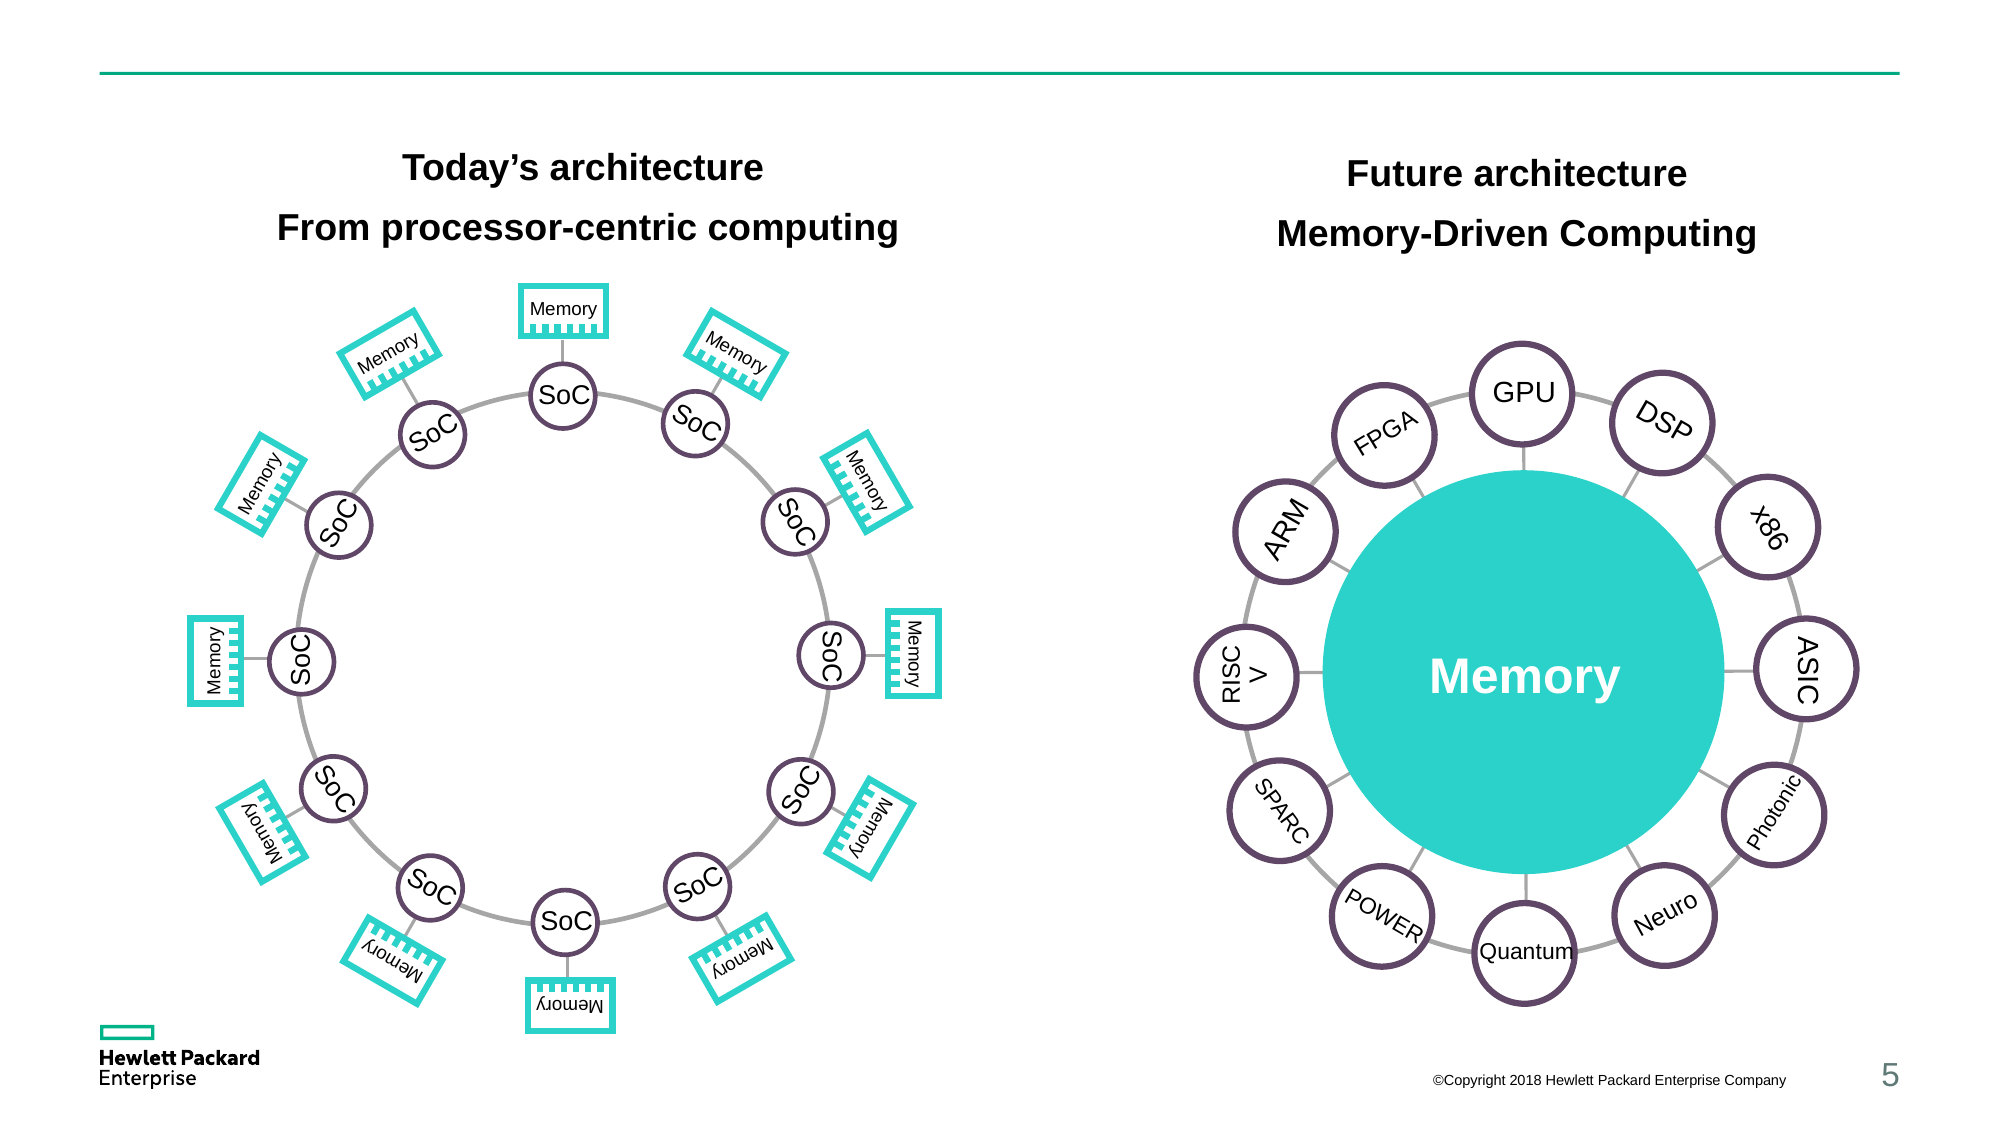

Today’s architecture
From processor-centric computing
Future architecture
Memory-Driven Computing

Memory

Memory
Memory

GPU

DSP

FPGA

x86

ARM
Memory

ASIC

RISC
V

SPARC

Photonic

Neuro

POWER

Quantum

SoC

SoC

SoC

Memory
Memory

SoC

SoC

SoC

SoC

Memory
Memory

SoC

SoC

Memory
Memory

SoC

SoC

SoC

Memory
Memory

Memory
©Copyright 2018 Hewlett Packard Enterprise Company
5